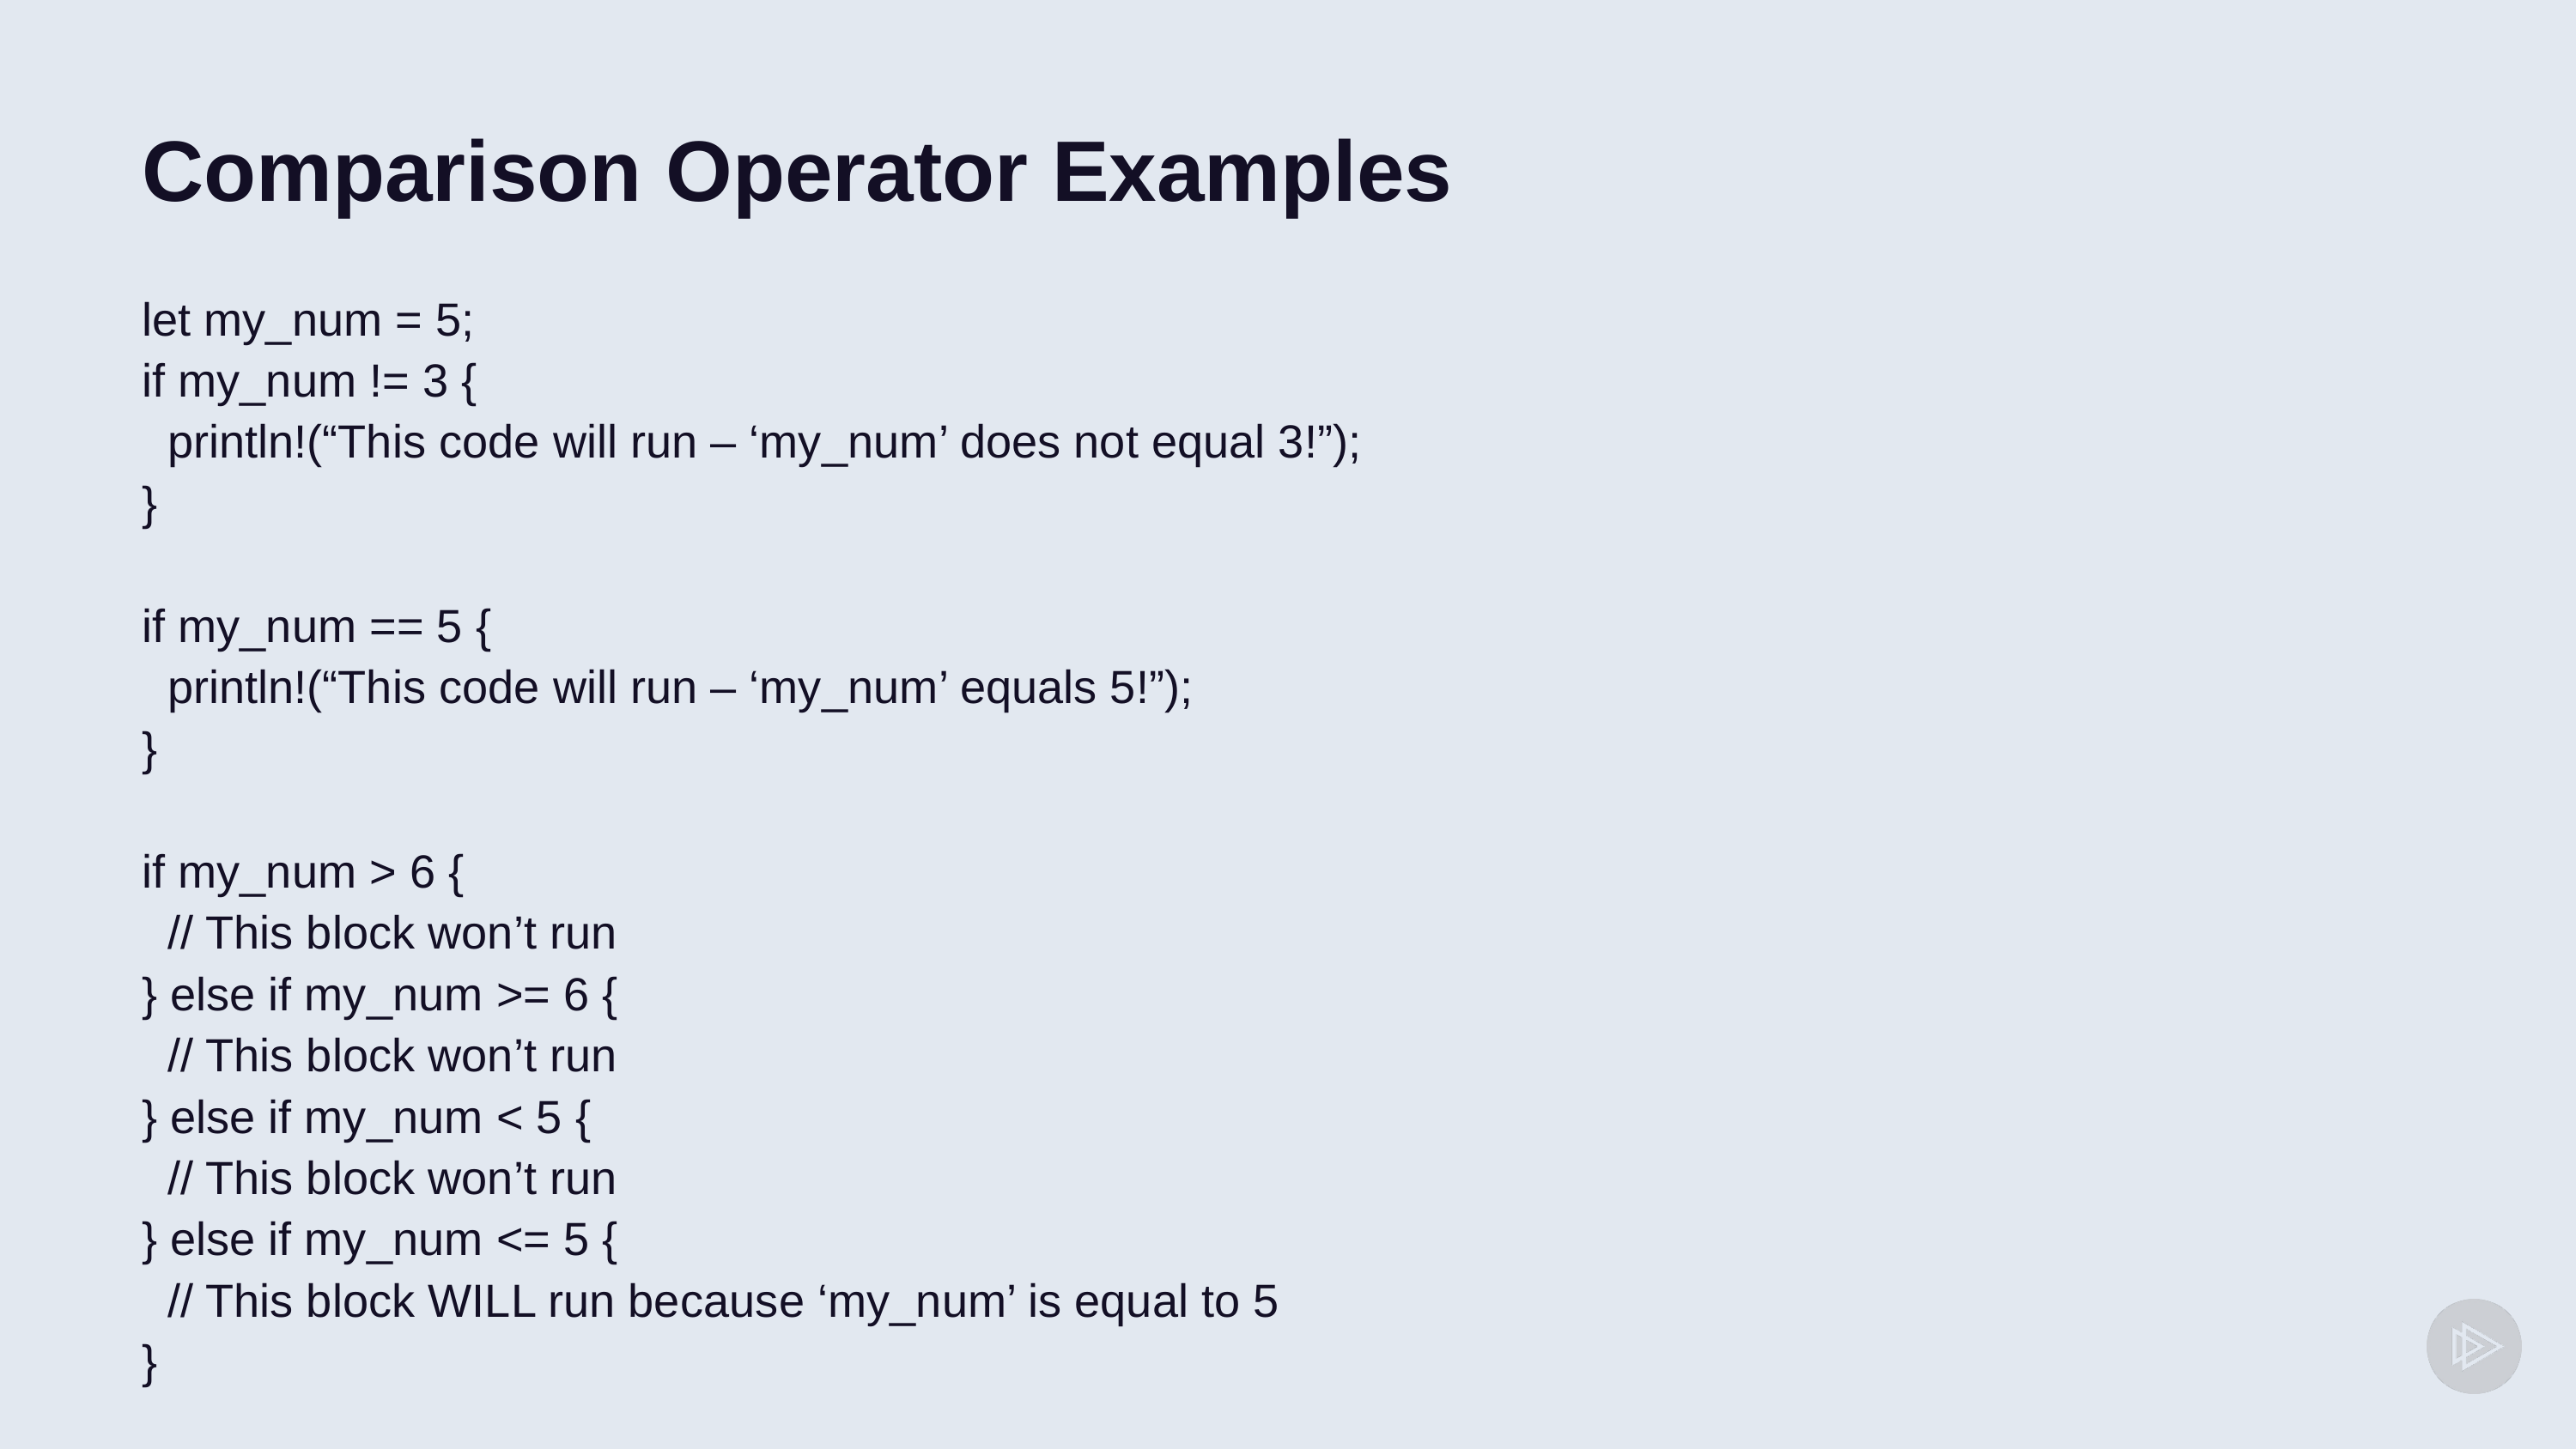

# Comparison Operator Examples
let my_num = 5;
if my_num != 3 {
  println!(“This code will run – ‘my_num’ does not equal 3!”);
}

if my_num == 5 {
  println!(“This code will run – ‘my_num’ equals 5!”);
}

if my_num > 6 {
  // This block won’t run
} else if my_num >= 6 {
  // This block won’t run
} else if my_num < 5 {
  // This block won’t run
} else if my_num <= 5 {
  // This block WILL run because ‘my_num’ is equal to 5
}